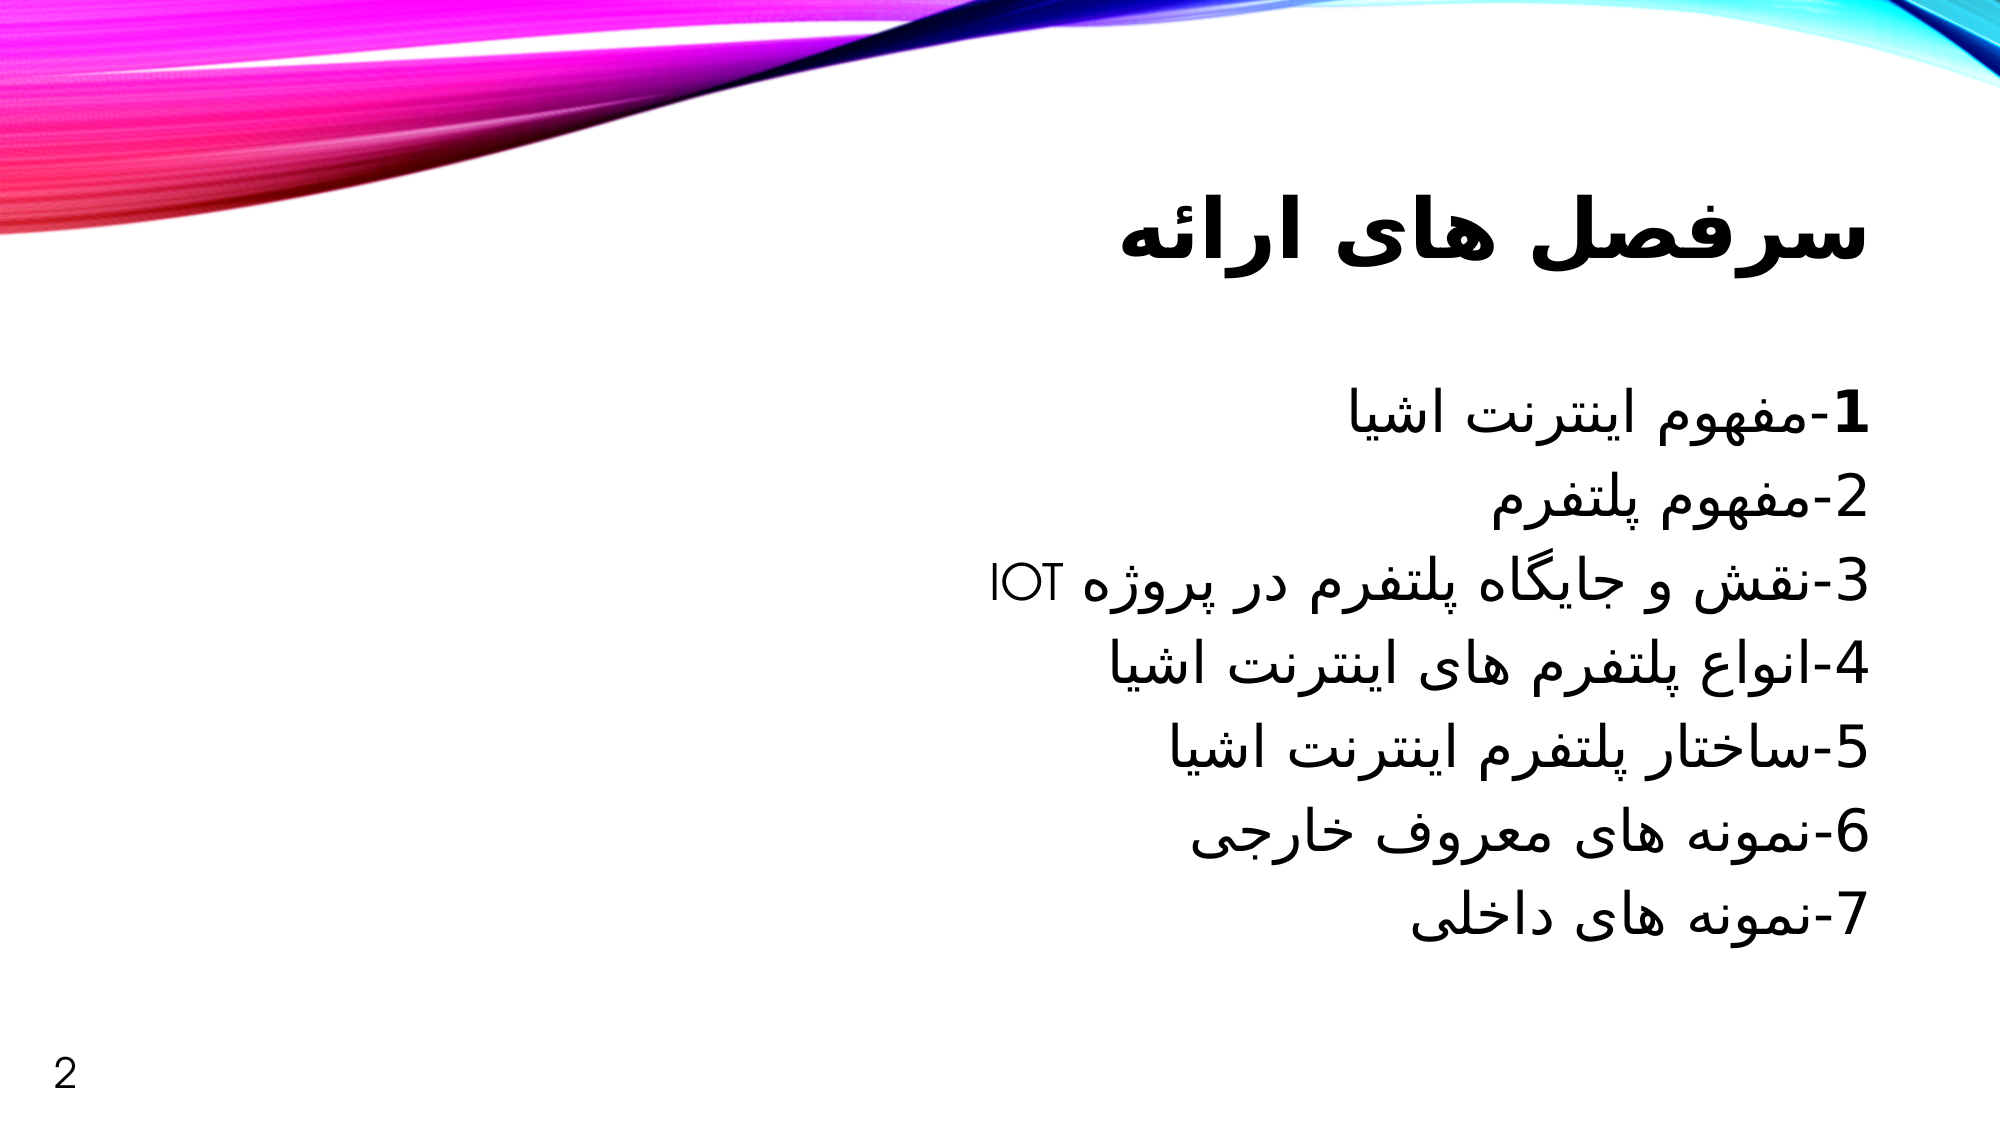

# سرفصل های ارائه
1-مفهوم اینترنت اشیا
2-مفهوم پلتفرم
3-نقش و جایگاه پلتفرم در پروژه IOT
4-انواع پلتفرم های اینترنت اشیا
5-ساختار پلتفرم اینترنت اشیا
6-نمونه های معروف خارجی
7-نمونه های داخلی
2